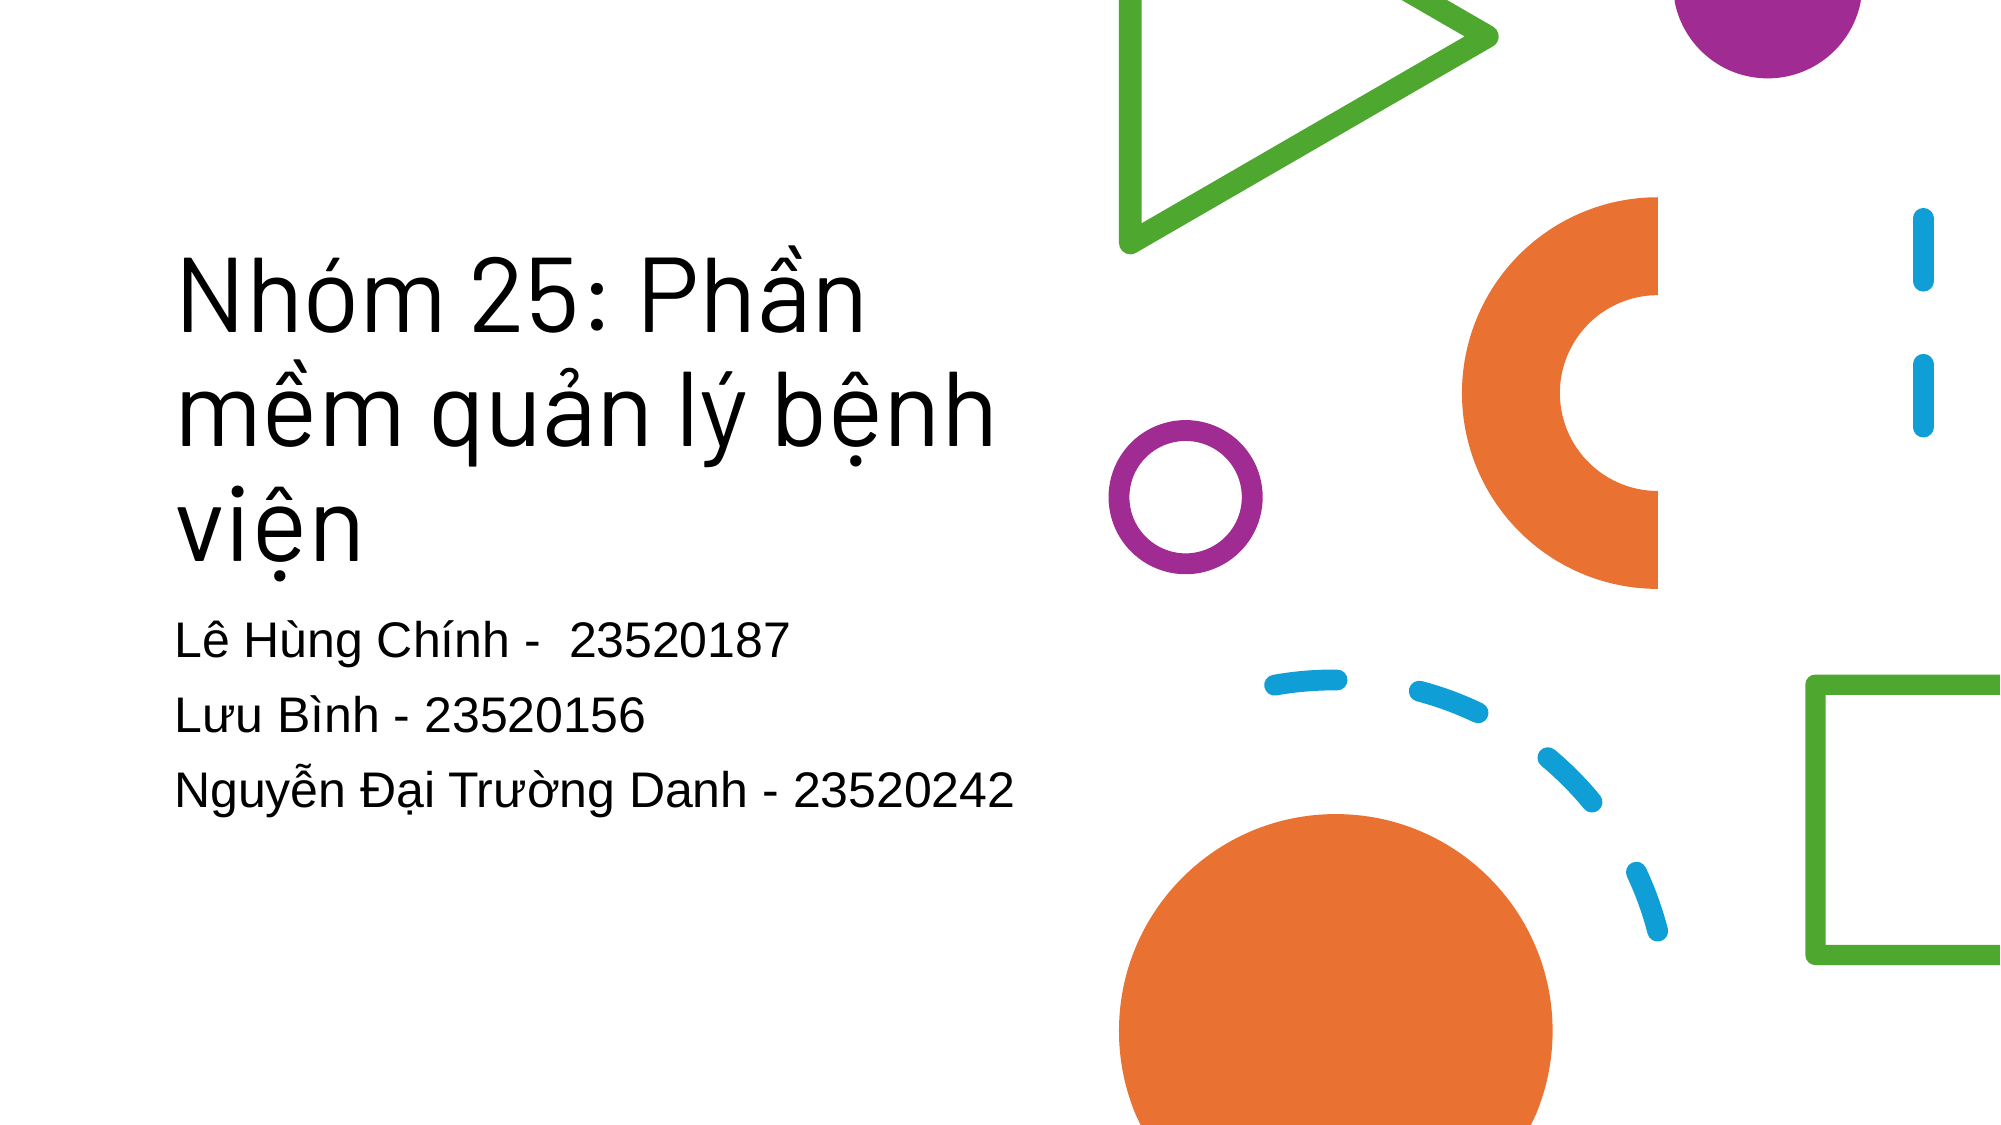

# Nhóm 25: Phần mềm quản lý bệnh viện

Lê Hùng Chính -  23520187
Lưu Bình - 23520156
Nguyễn Đại Trường Danh - 23520242